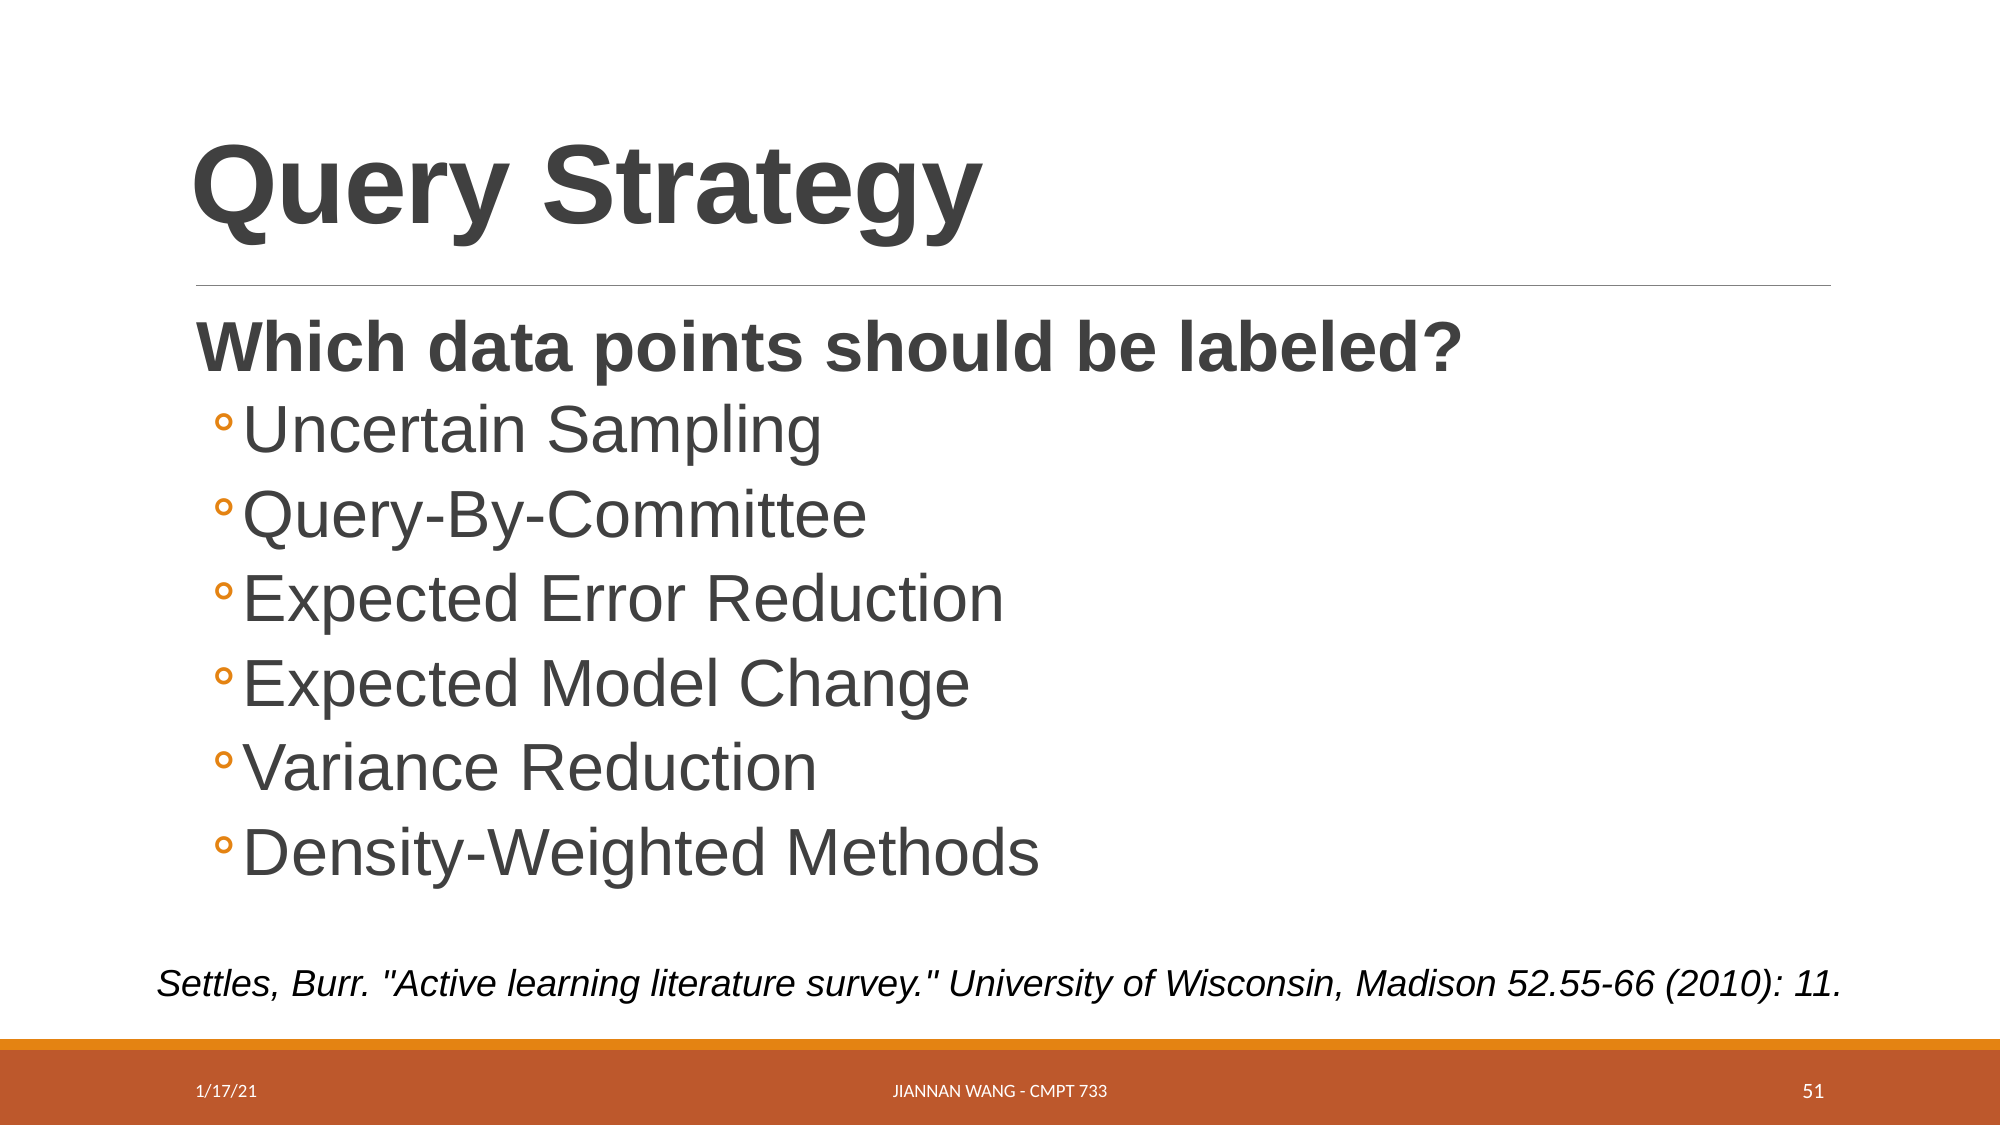

# Query Strategy
Which data points should be labeled?
Uncertain Sampling
Query-By-Committee
Expected Error Reduction
Expected Model Change
Variance Reduction
Density-Weighted Methods
Settles, Burr. "Active learning literature survey." University of Wisconsin, Madison 52.55-66 (2010): 11.
1/17/21
Jiannan Wang - CMPT 733
51